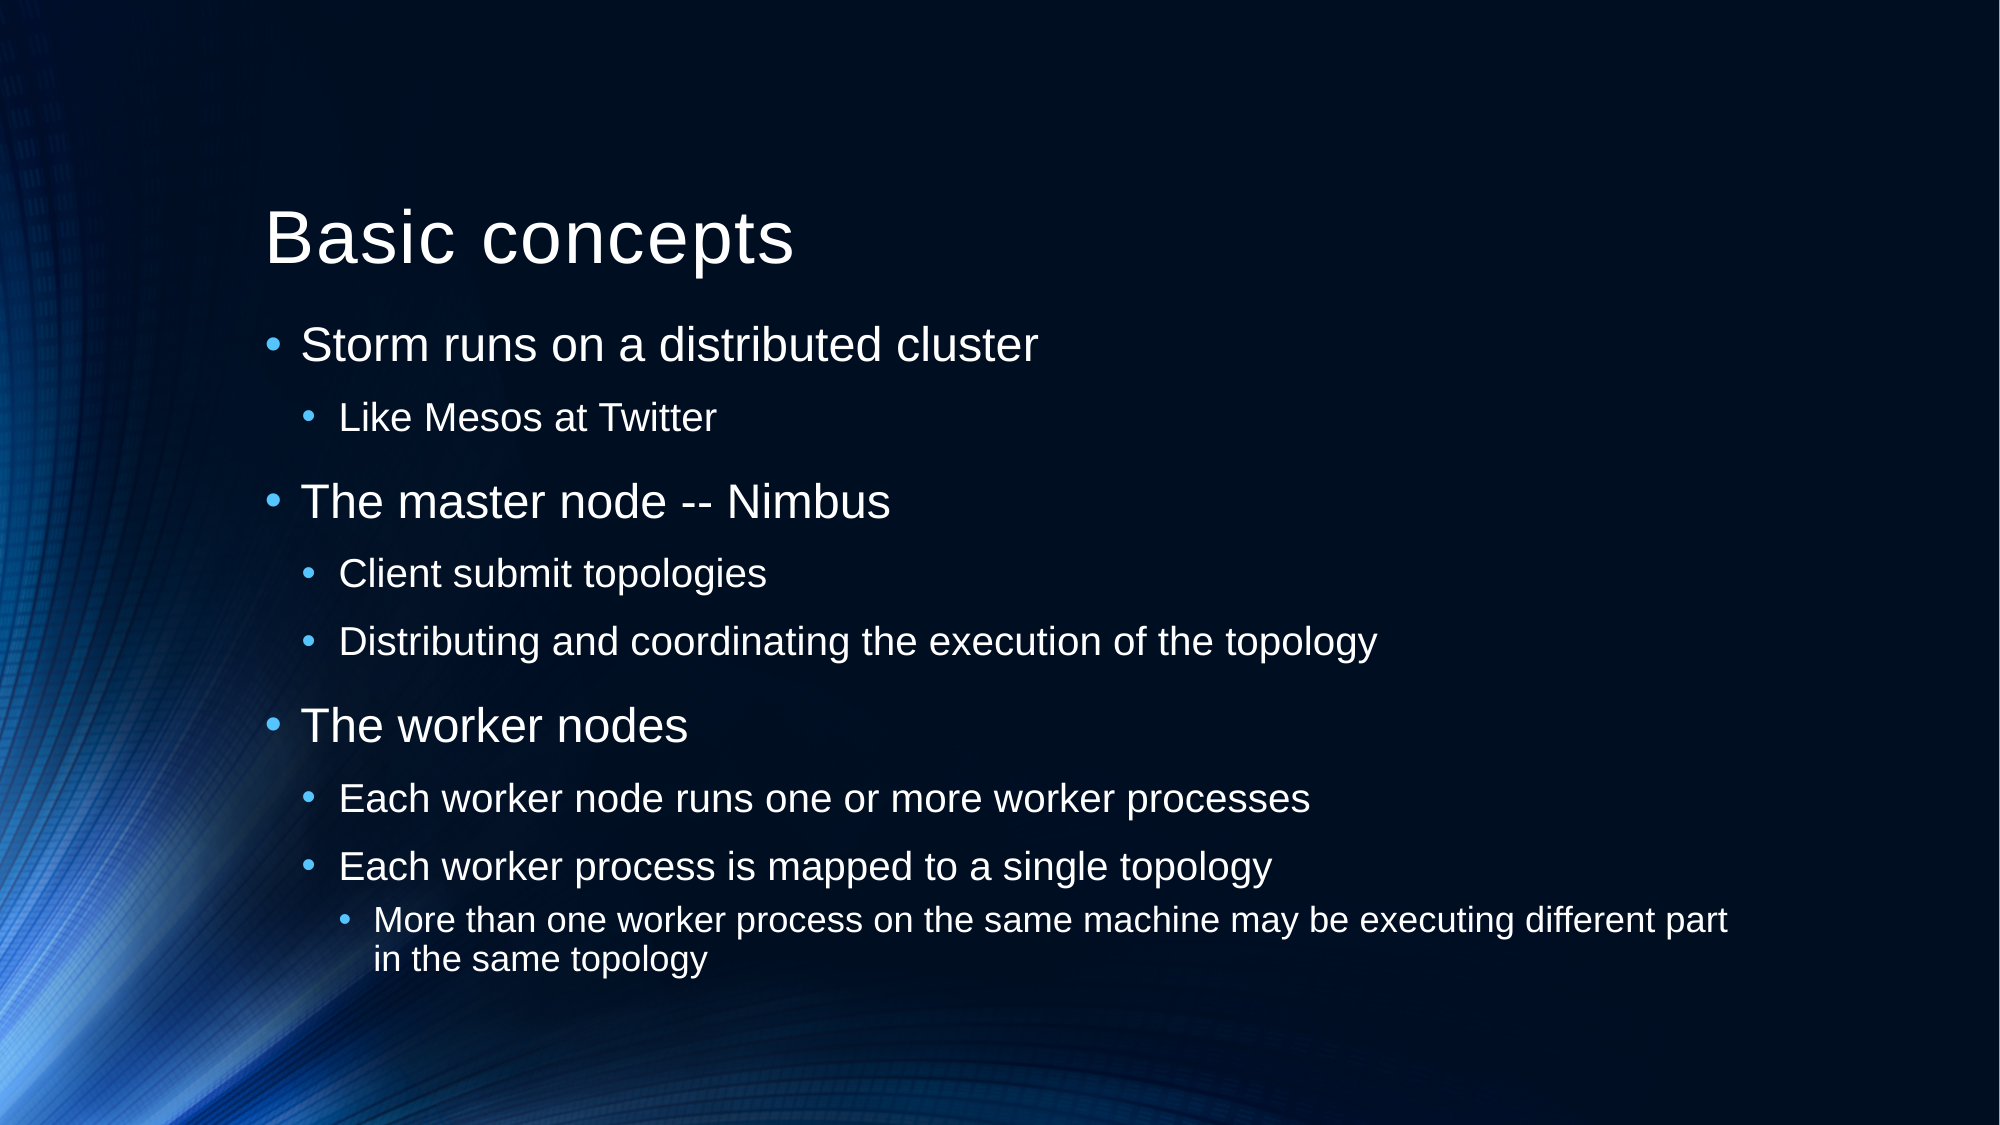

# Basic concepts
Storm runs on a distributed cluster
Like Mesos at Twitter
The master node -- Nimbus
Client submit topologies
Distributing and coordinating the execution of the topology
The worker nodes
Each worker node runs one or more worker processes
Each worker process is mapped to a single topology
More than one worker process on the same machine may be executing different part in the same topology